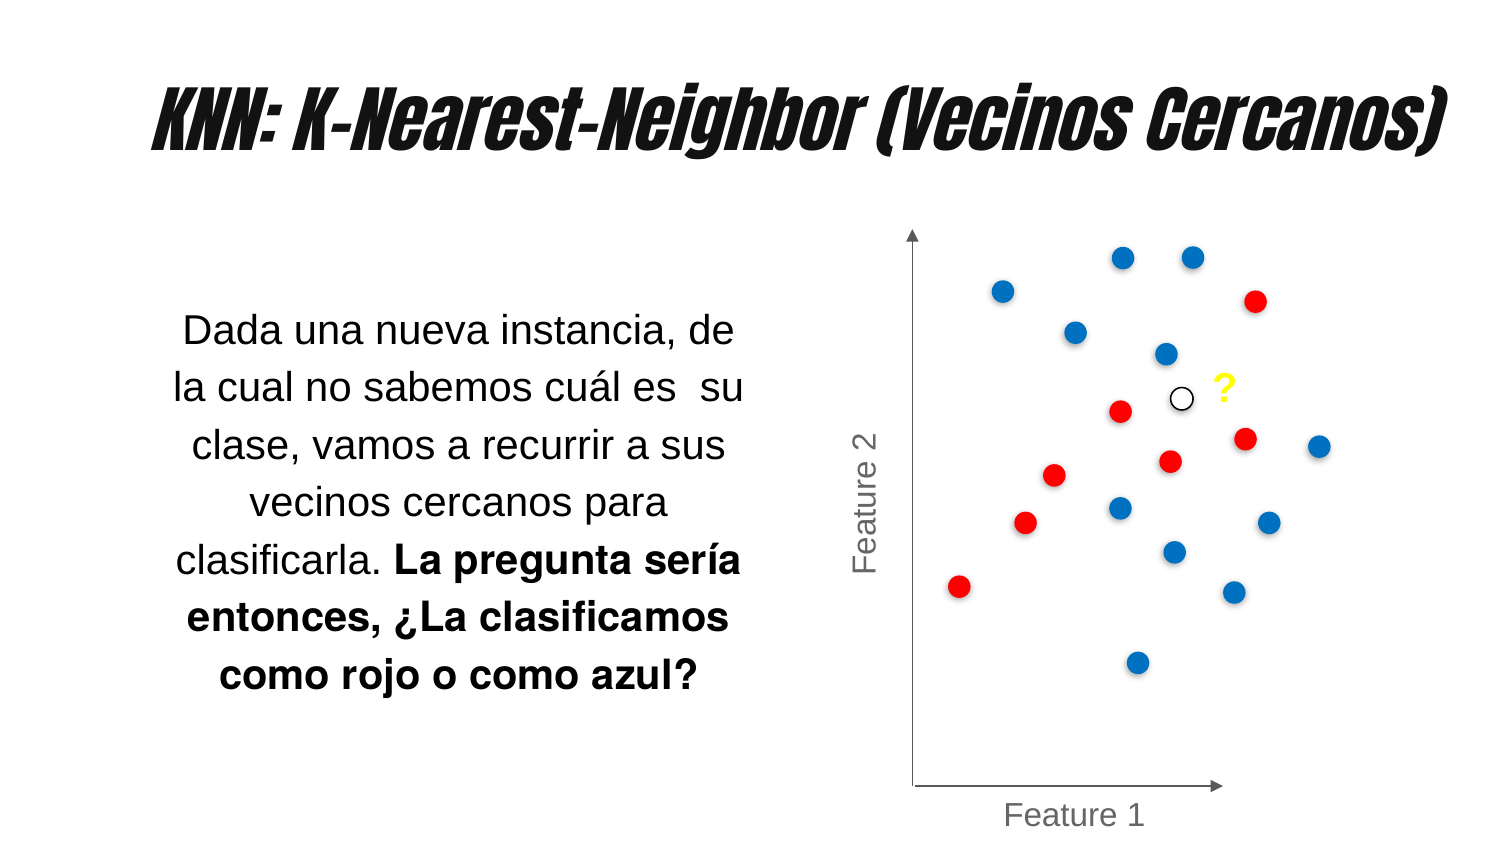

KNN: K-Nearest-Neighbor (Vecinos Cercanos)

Dada una nueva instancia, de la cual no sabemos cuál es  su clase, vamos a recurrir a sus vecinos cercanos para clasificarla. La pregunta sería entonces, ¿La clasificamos como rojo o como azul?

?

Feature 2

Feature 1